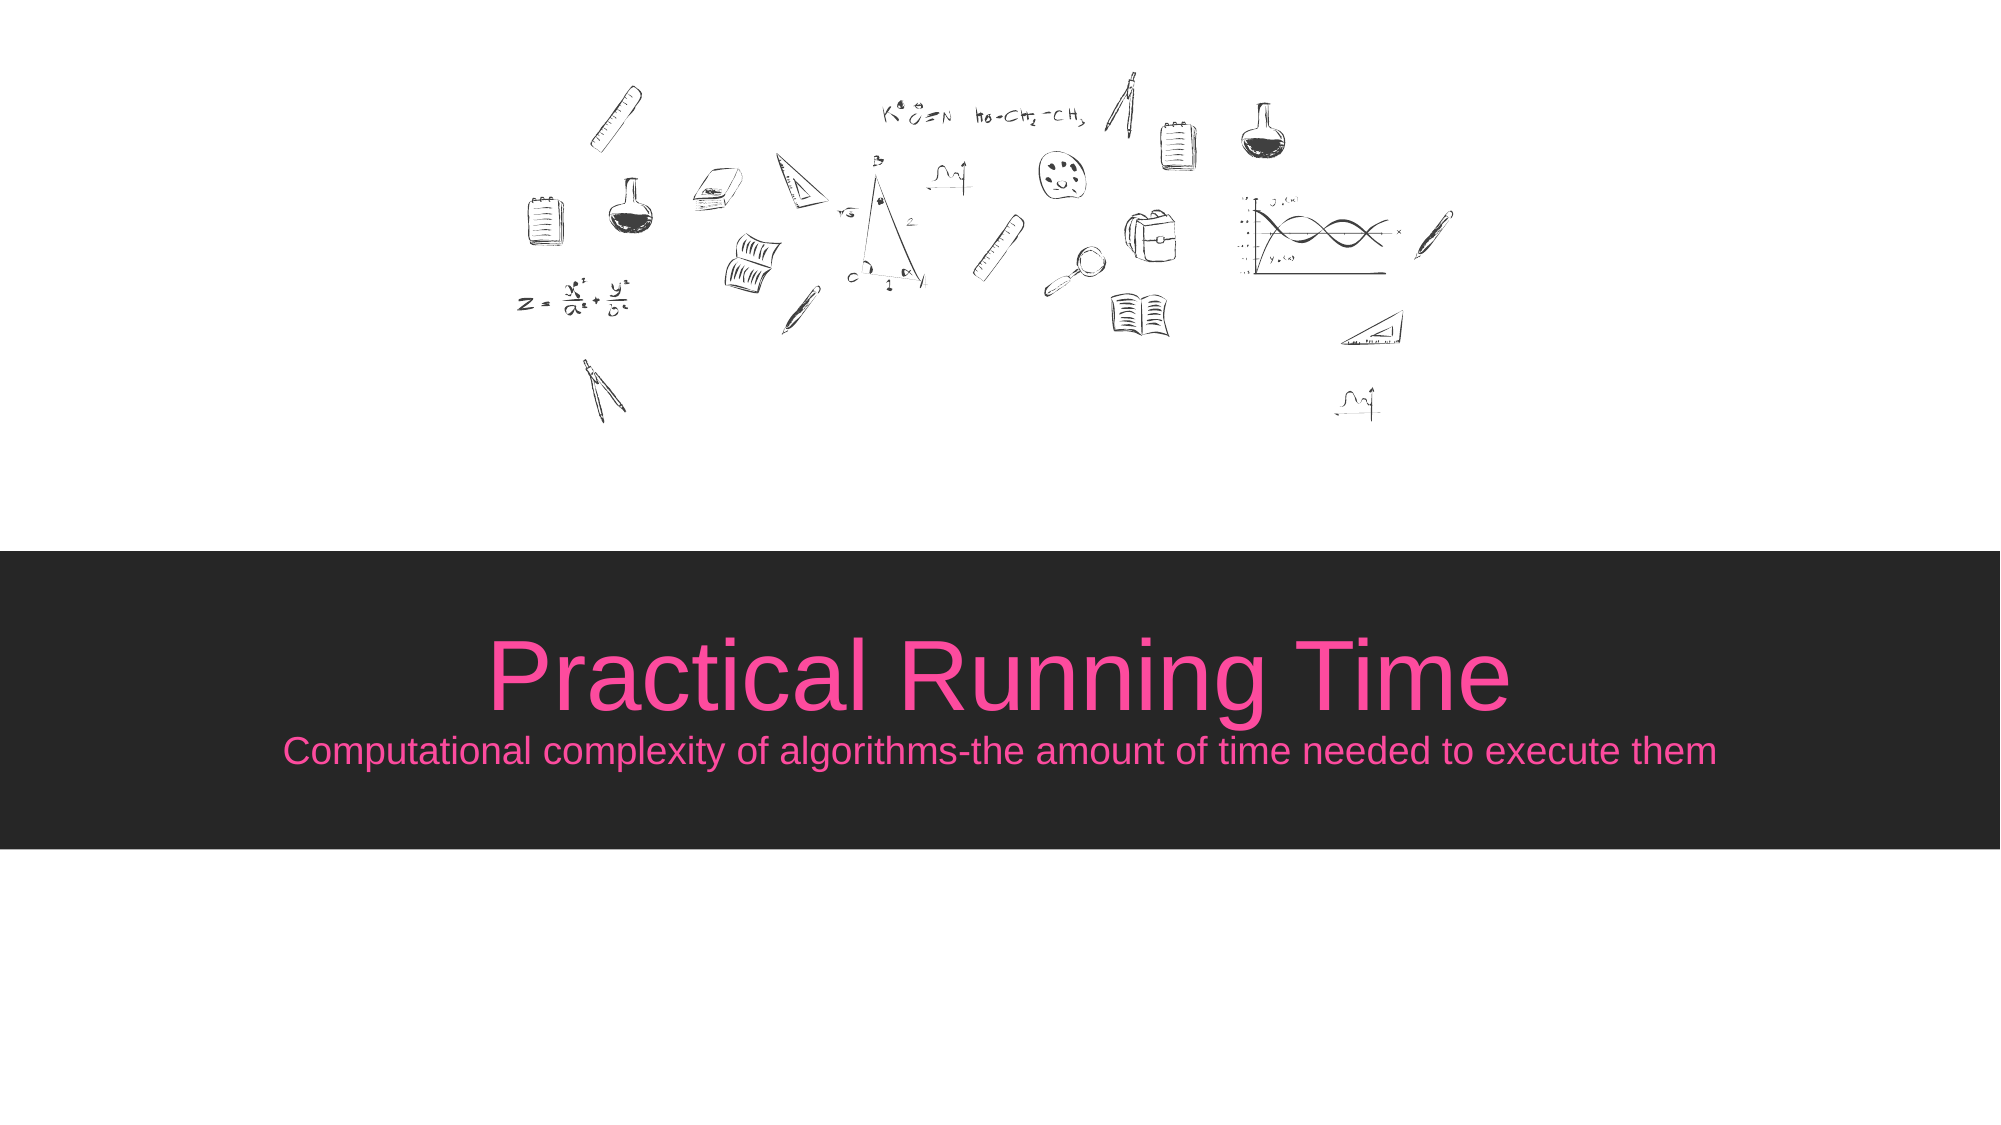

Practical Running Time
Computational complexity of algorithms-the amount of time needed to execute them